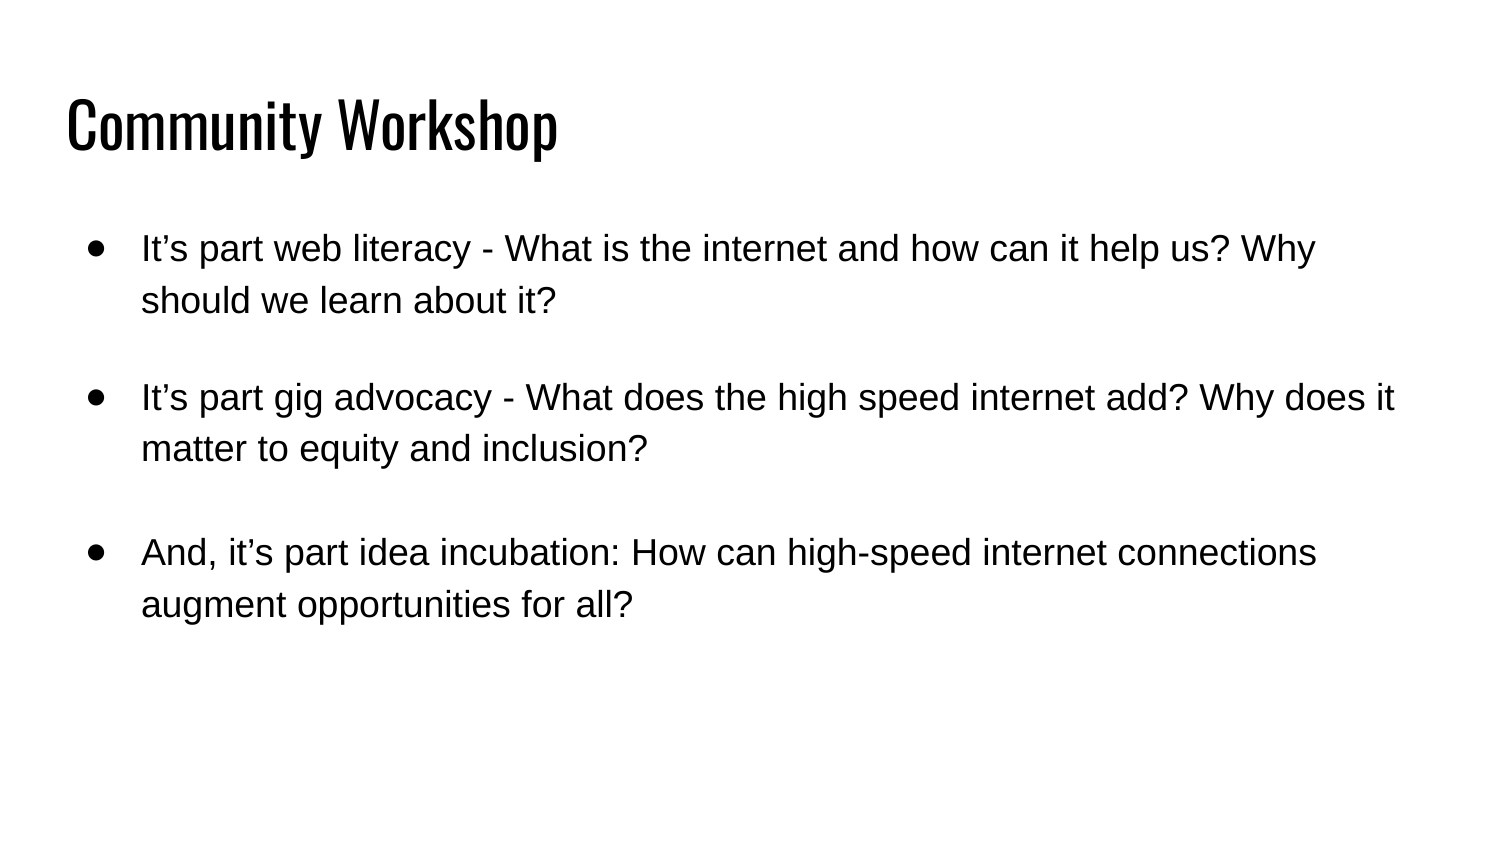

# Community Workshop
It’s part web literacy - What is the internet and how can it help us? Why should we learn about it?
It’s part gig advocacy - What does the high speed internet add? Why does it matter to equity and inclusion?
And, it’s part idea incubation: How can high-speed internet connections augment opportunities for all?